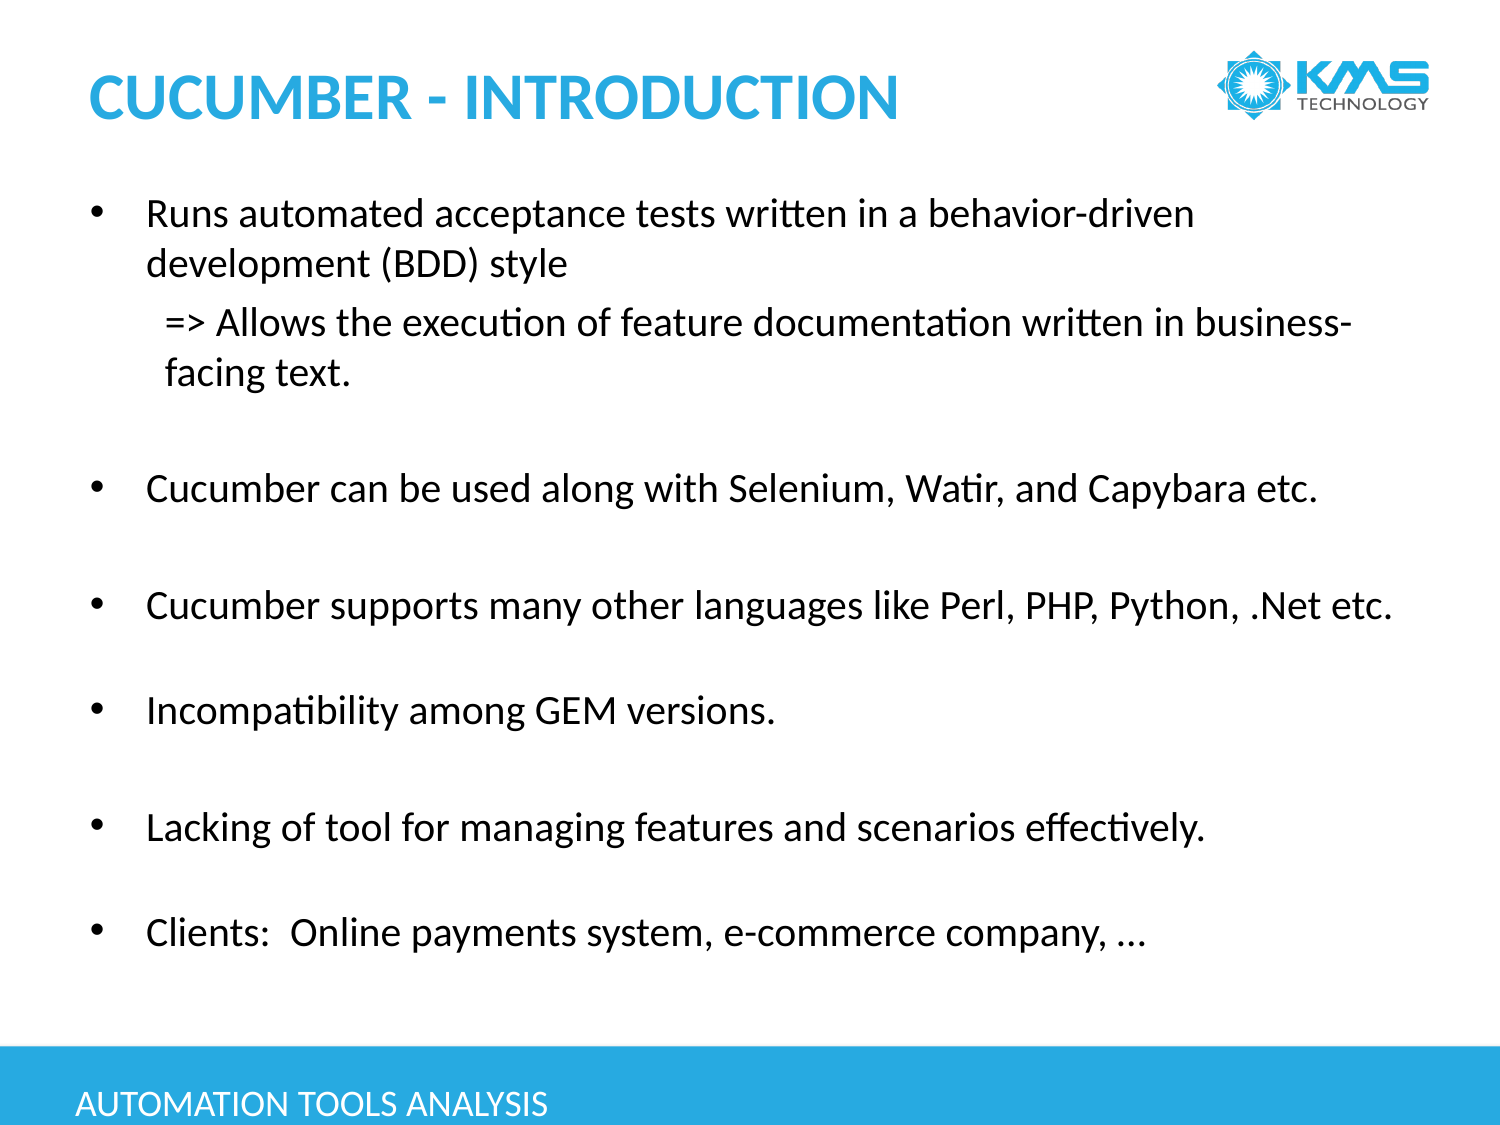

# CUCUMBER - INTRODUCTION
Runs automated acceptance tests written in a behavior-driven development (BDD) style
=> Allows the execution of feature documentation written in business-facing text.

Cucumber can be used along with Selenium, Watir, and Capybara etc.

Cucumber supports many other languages like Perl, PHP, Python, .Net etc.

Incompatibility among GEM versions.

Lacking of tool for managing features and scenarios effectively.

Clients:  Online payments system, e-commerce company, …
Automation tools analysis